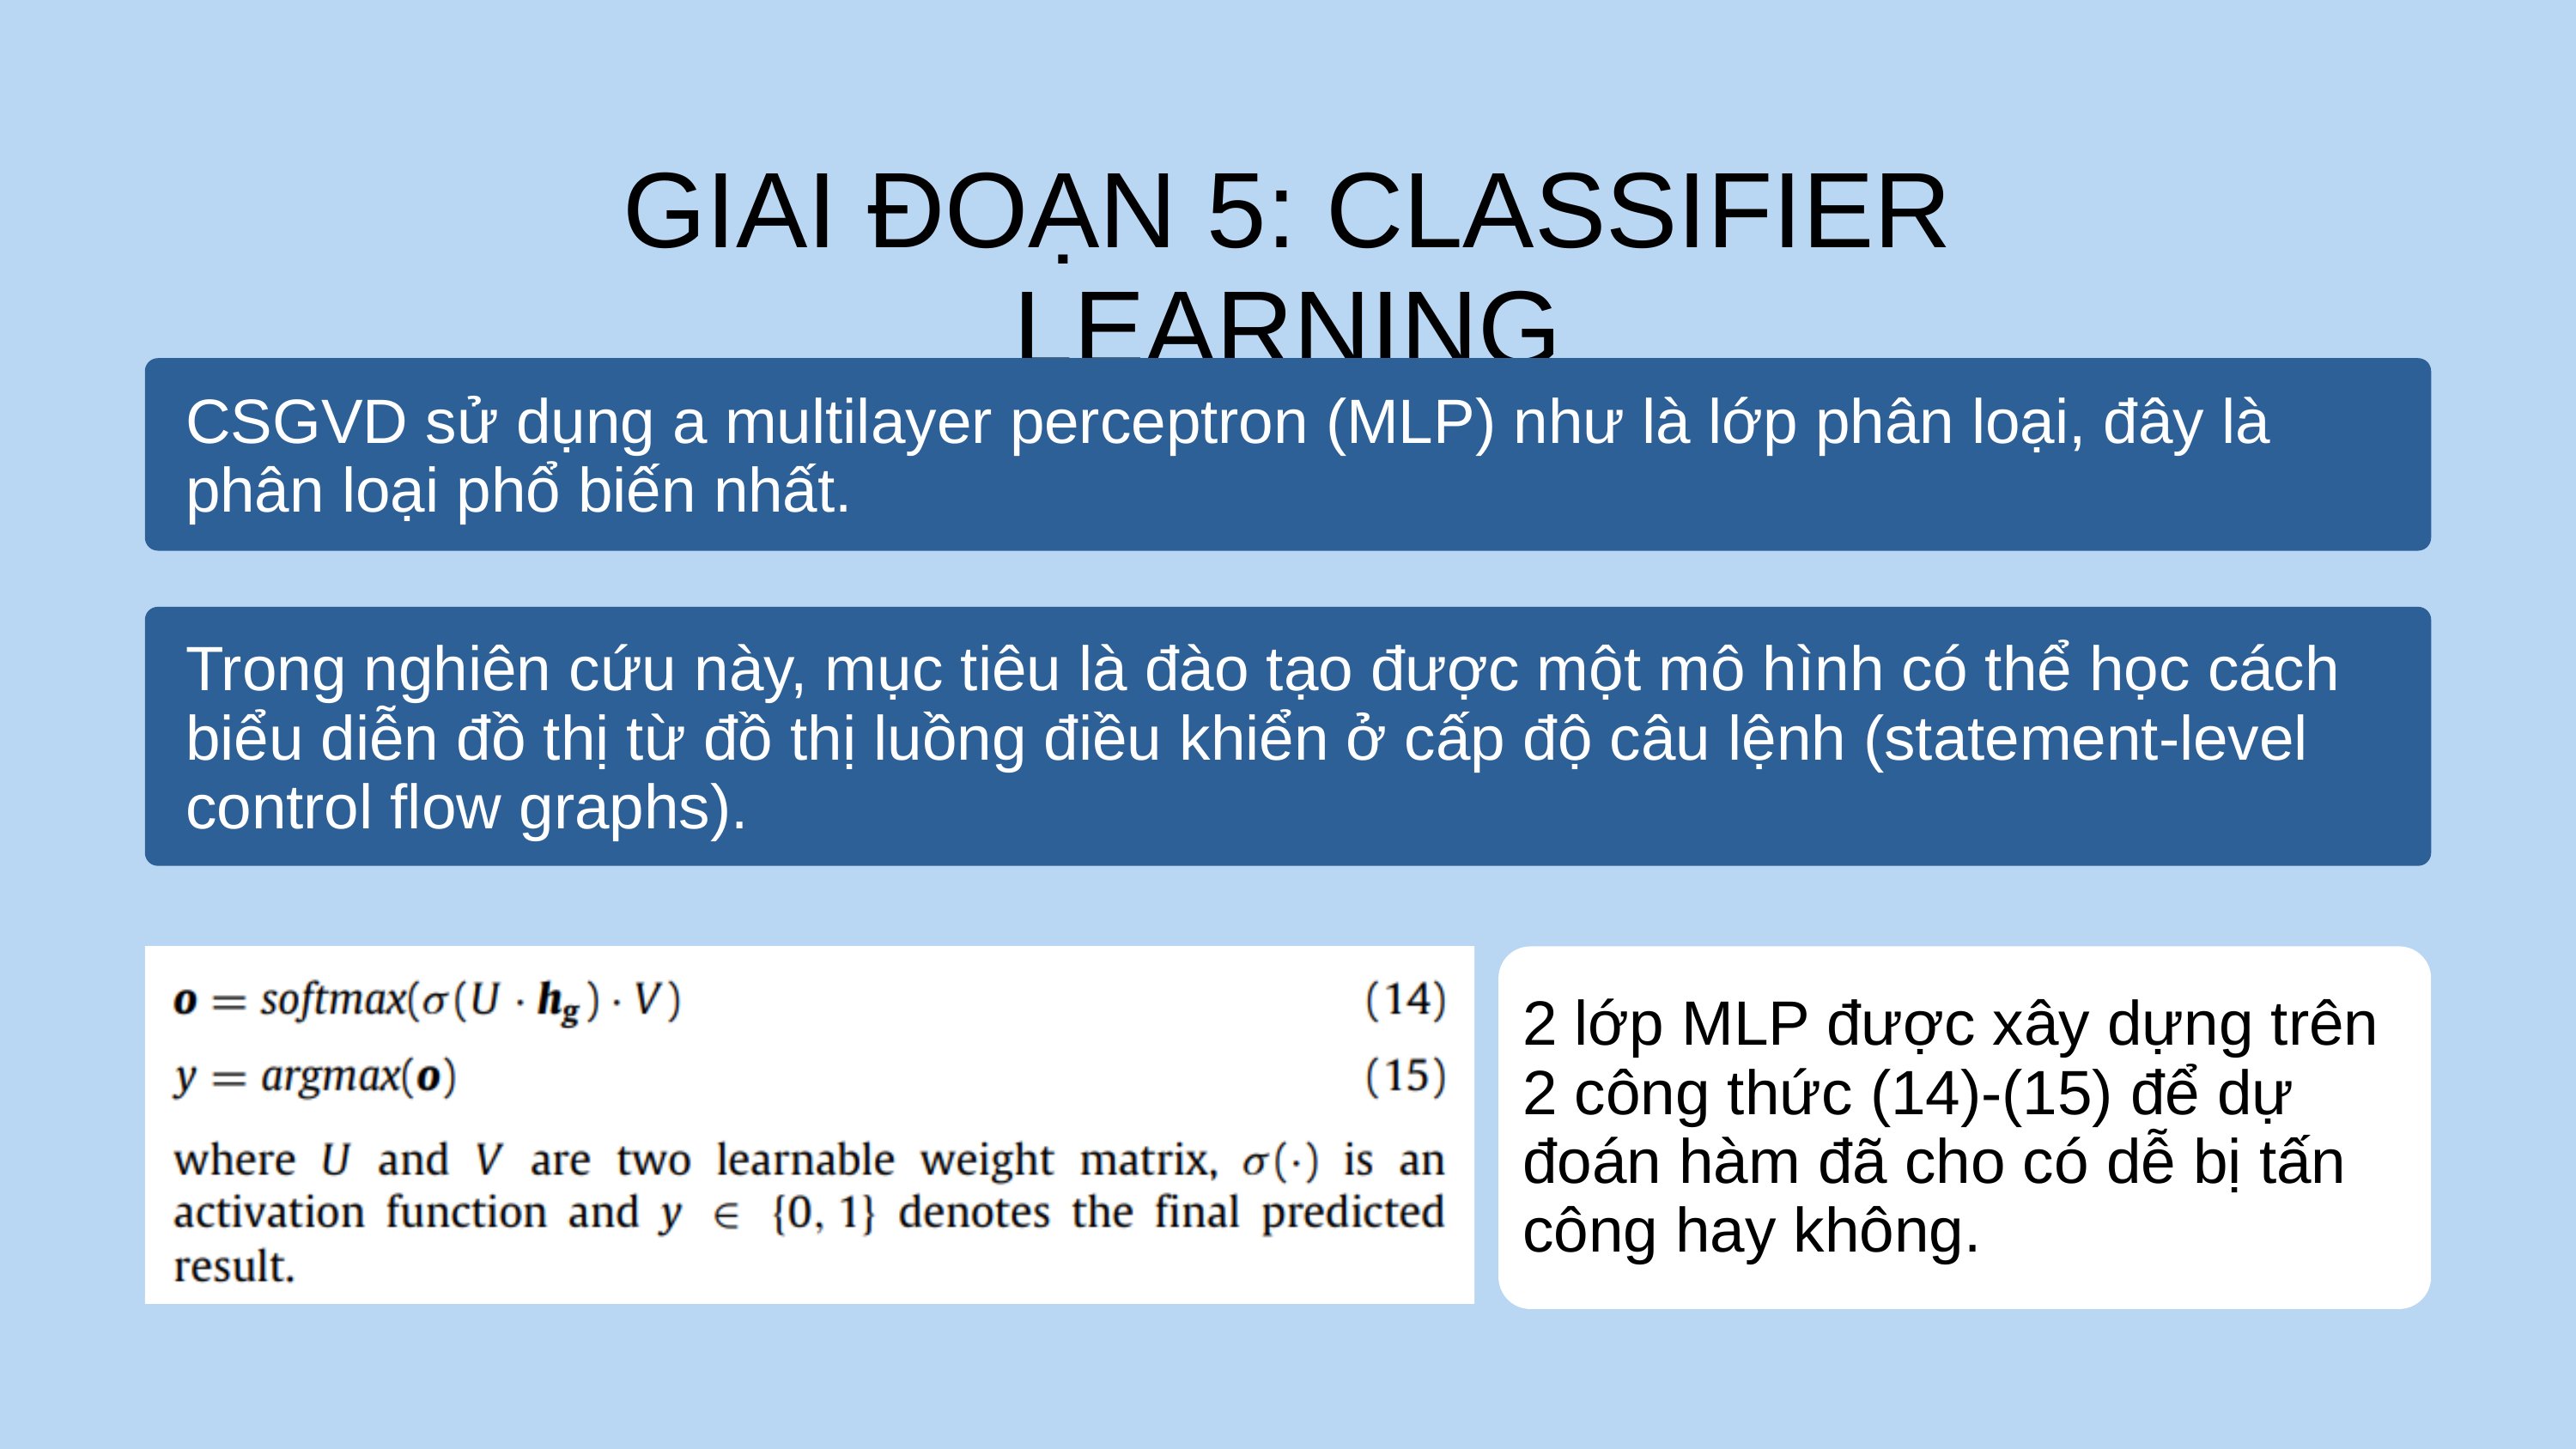

GIAI ĐOẠN 5: CLASSIFIER LEARNING

CSGVD sử dụng a multilayer perceptron (MLP) như là lớp phân loại, đây là phân loại phổ biến nhất.

Trong nghiên cứu này, mục tiêu là đào tạo được một mô hình có thể học cách biểu diễn đồ thị từ đồ thị luồng điều khiển ở cấp độ câu lệnh (statement-level control flow graphs).

2 lớp MLP được xây dựng trên 2 công thức (14)-(15) để dự đoán hàm đã cho có dễ bị tấn công hay không.